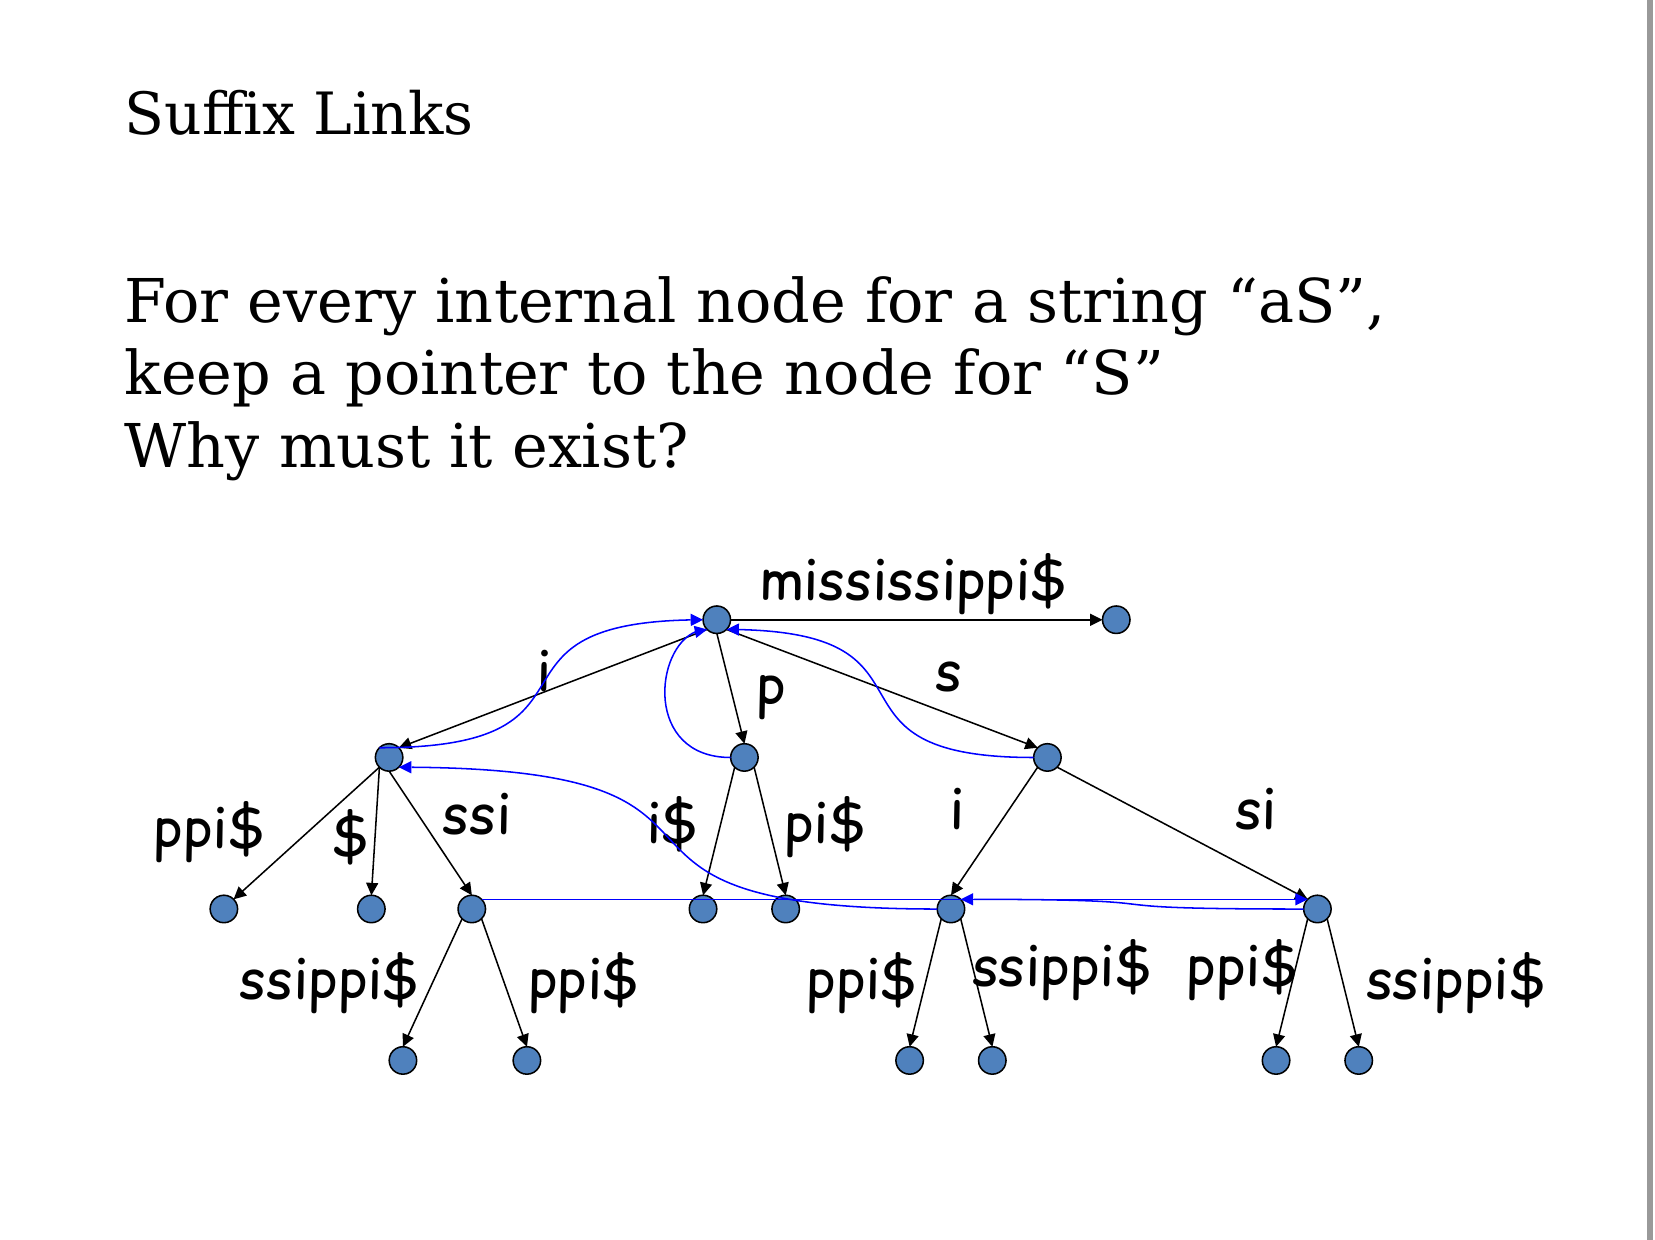

# Suffix Links
For every internal node for a string “aS”, keep a pointer to the node for “S”
Why must it exist?
mississippi$

i
s
p

i
si
ssi
i$
pi$
ppi$
$

ssippi$
ppi$
ssippi$
ppi$
ppi$
ssippi$